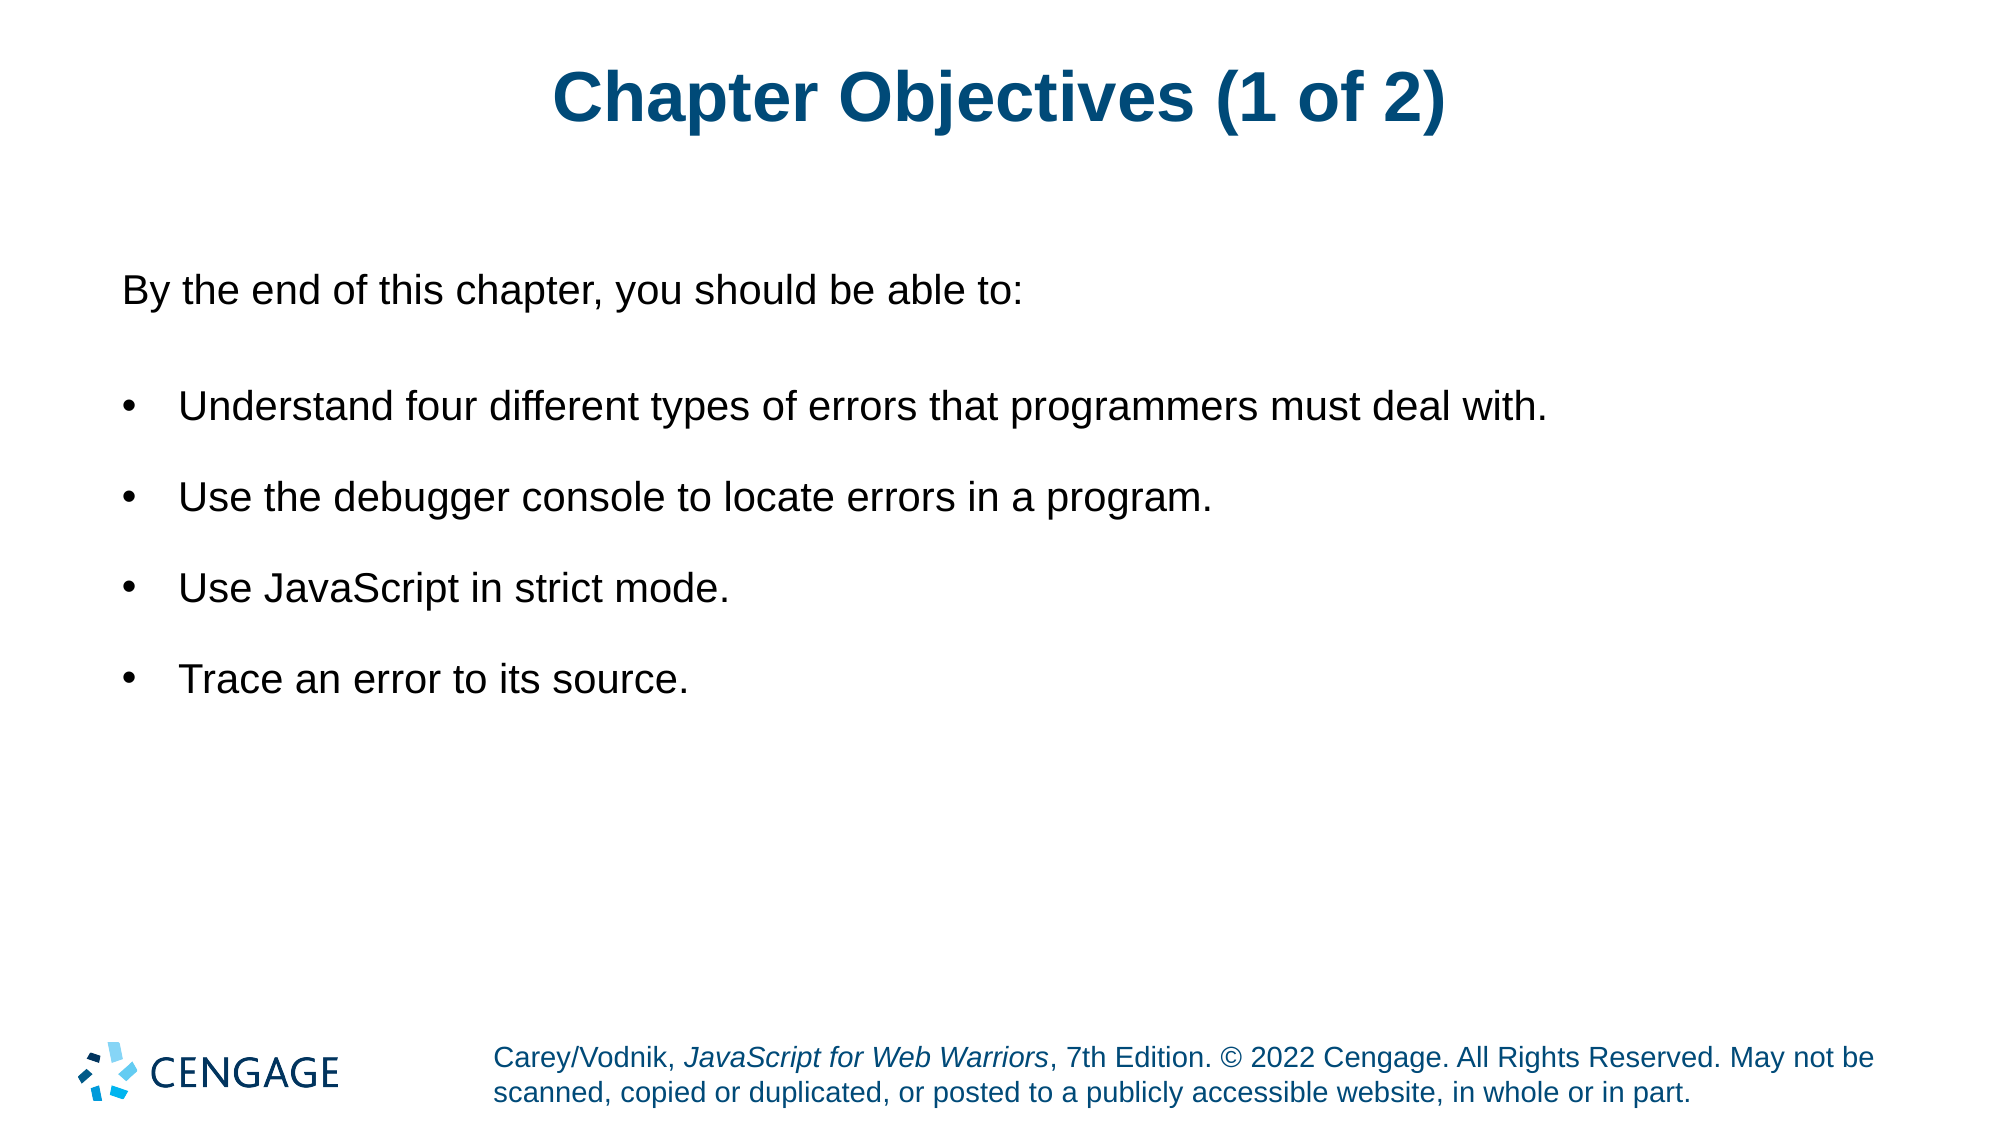

# Chapter Objectives (1 of 2)
By the end of this chapter, you should be able to:
Understand four different types of errors that programmers must deal with.
Use the debugger console to locate errors in a program.
Use JavaScript in strict mode.
Trace an error to its source.